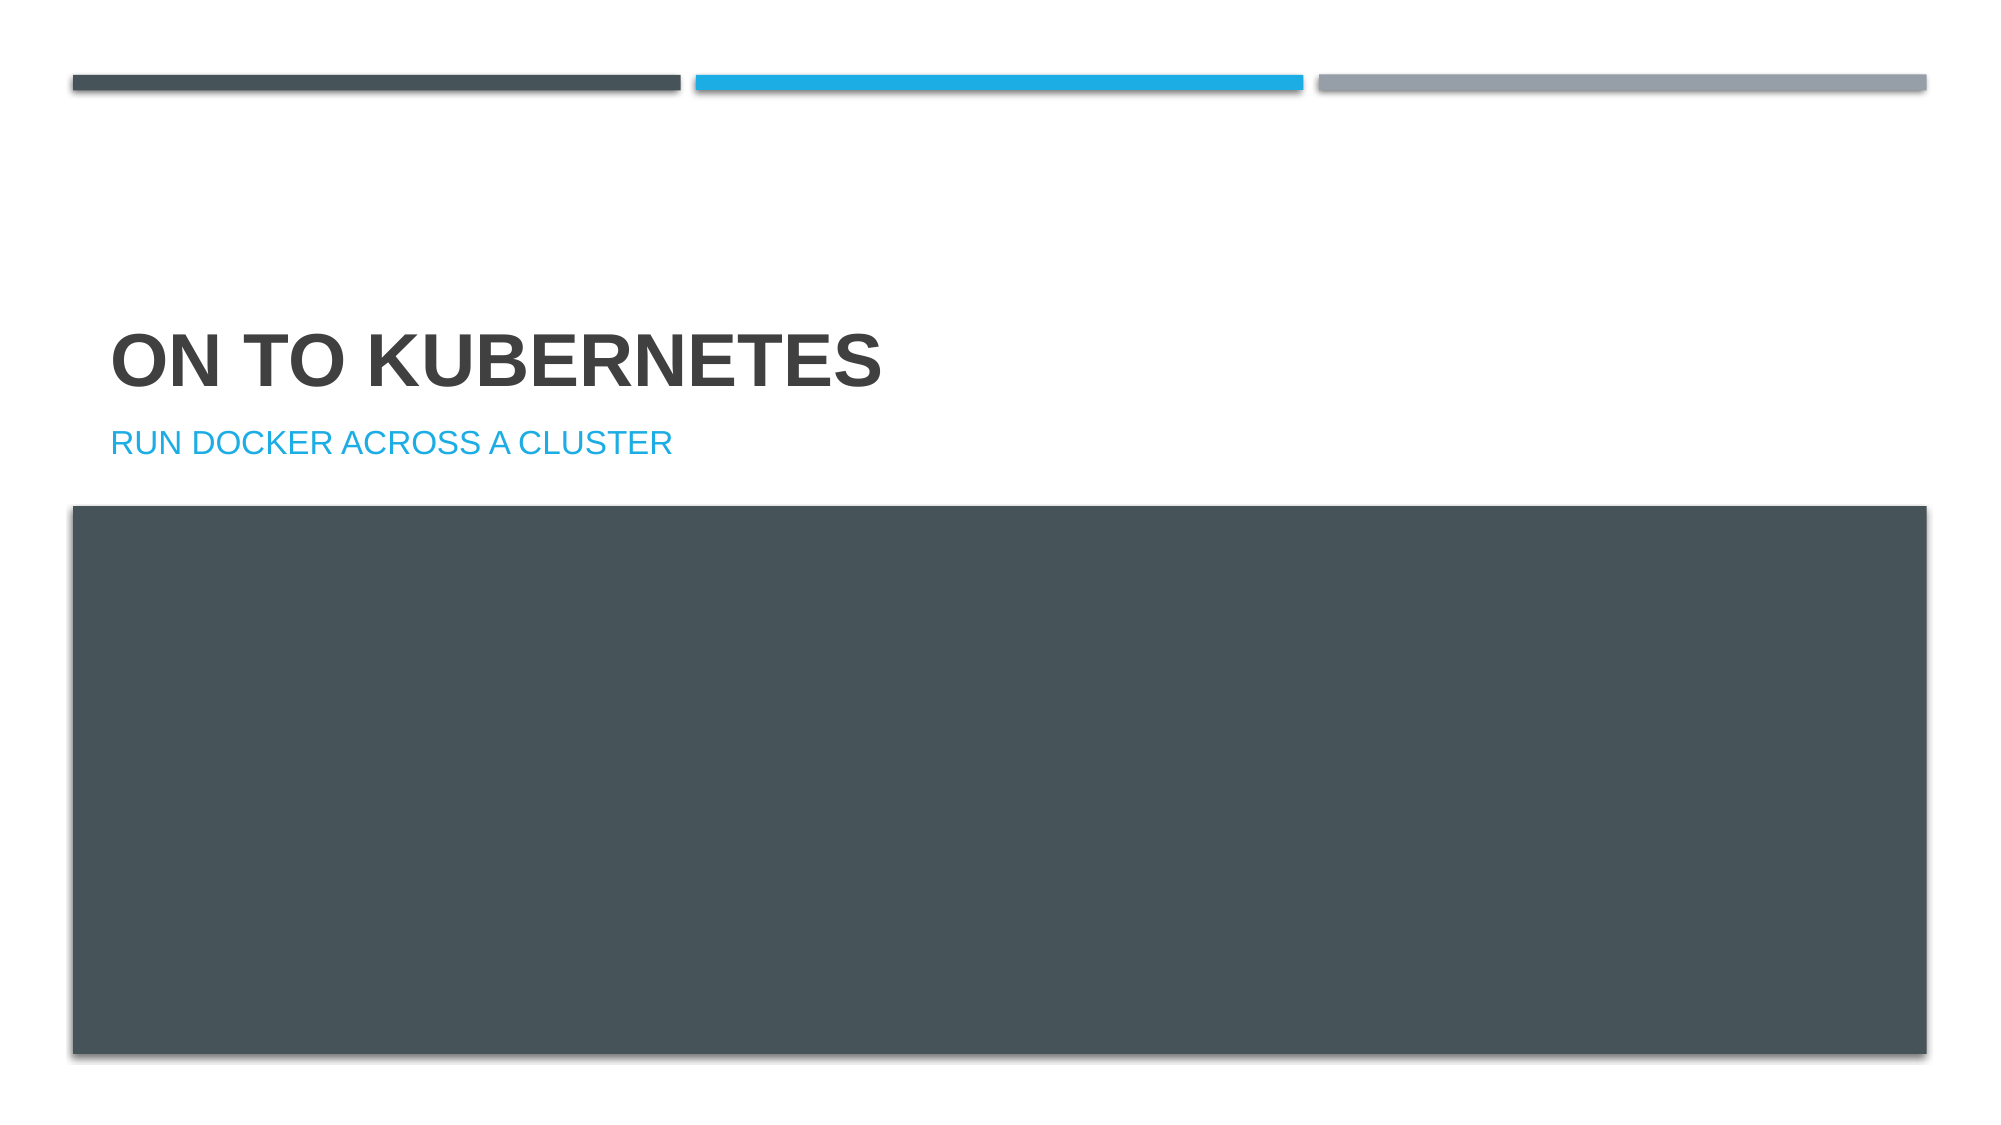

# On to kubernetes
Run docker across a cluster